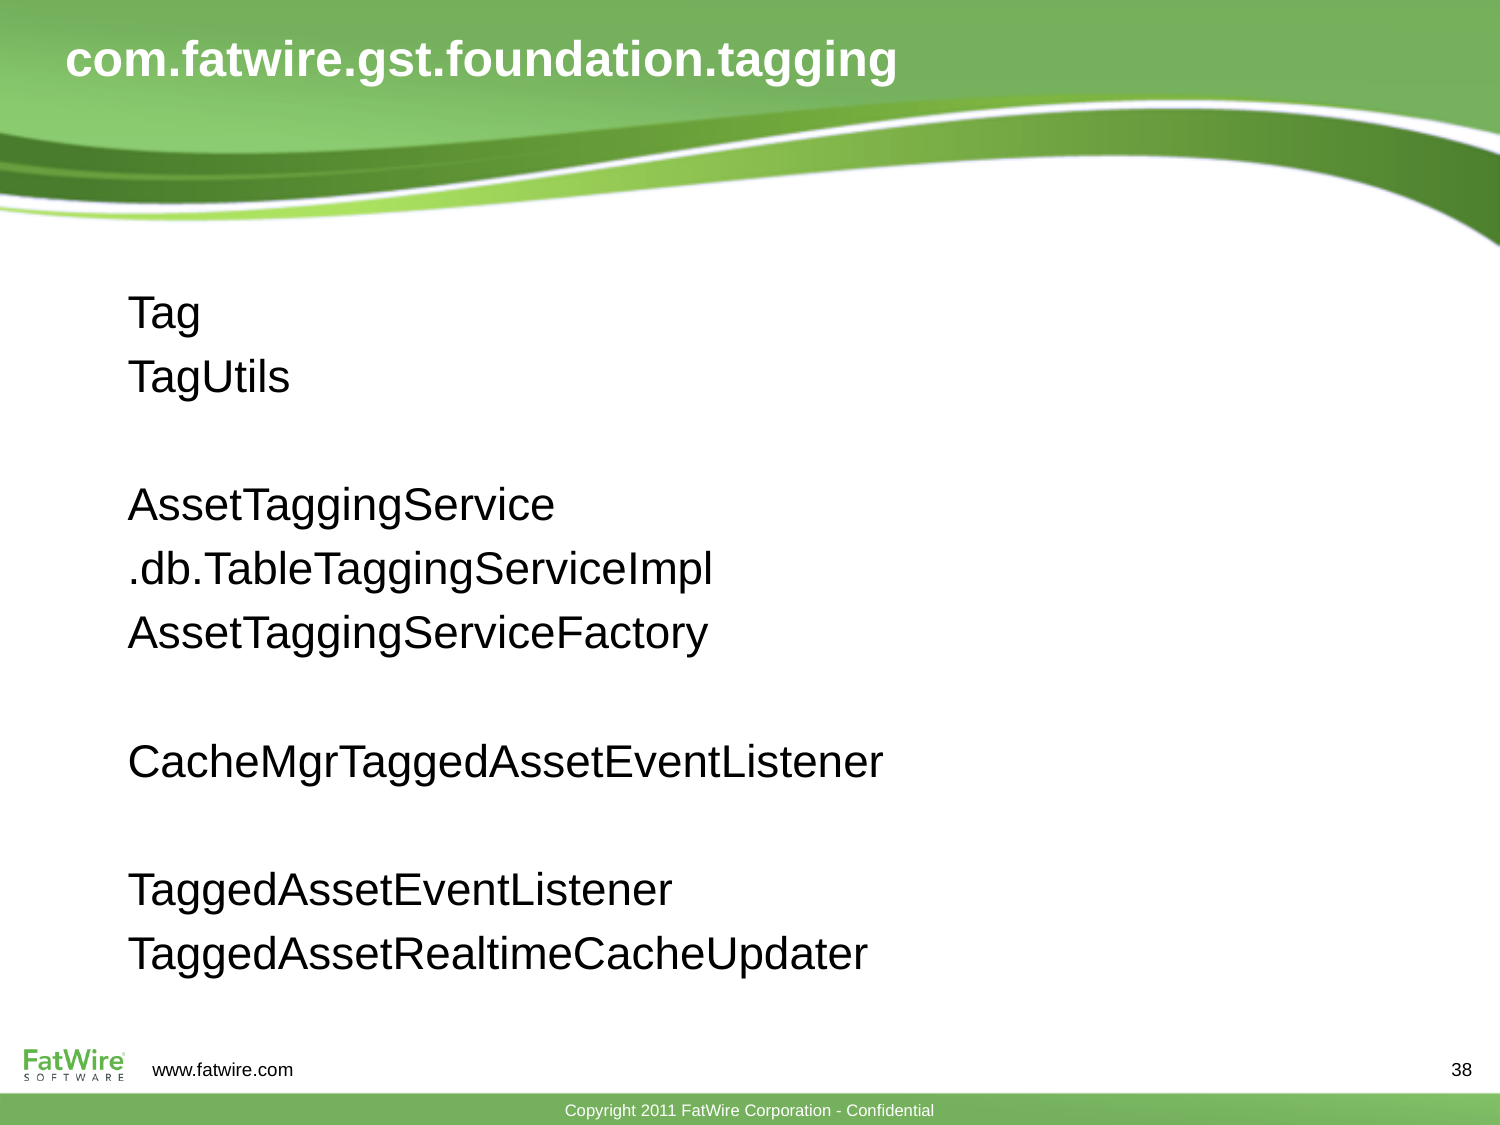

# com.fatwire.gst.foundation.tagging
Tag
TagUtils

AssetTaggingService
.db.TableTaggingServiceImpl
AssetTaggingServiceFactory

CacheMgrTaggedAssetEventListener

TaggedAssetEventListener
TaggedAssetRealtimeCacheUpdater

38